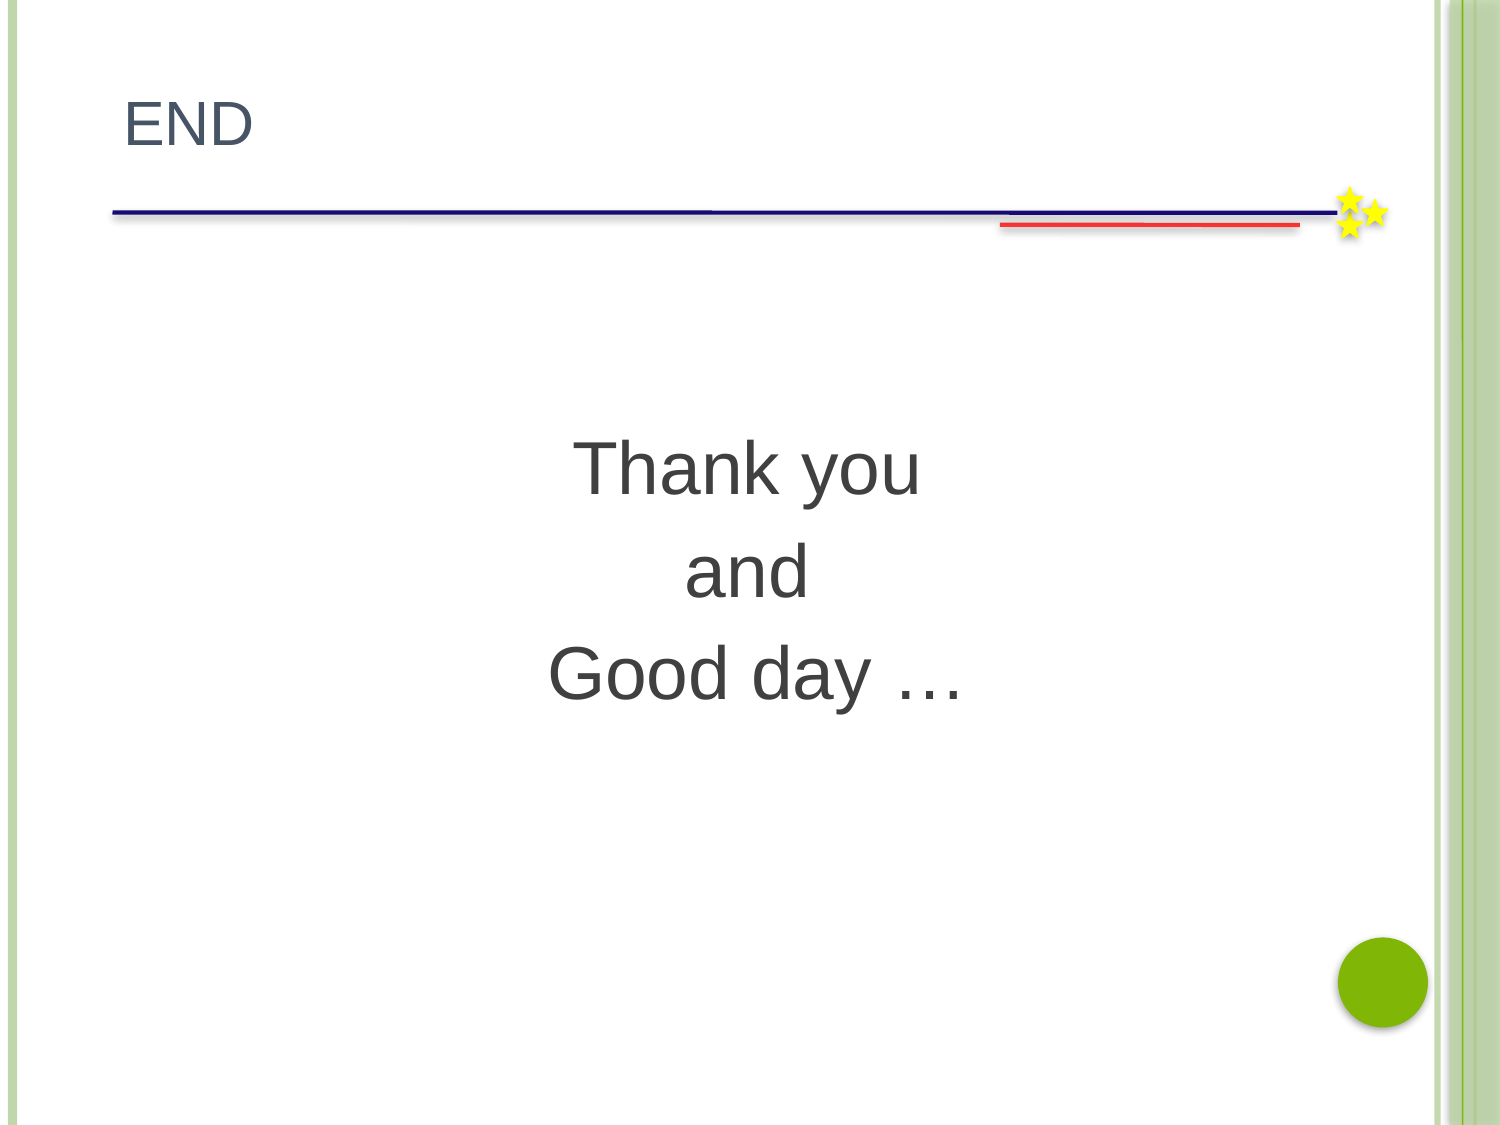

# End
Thank you
and
Good day …